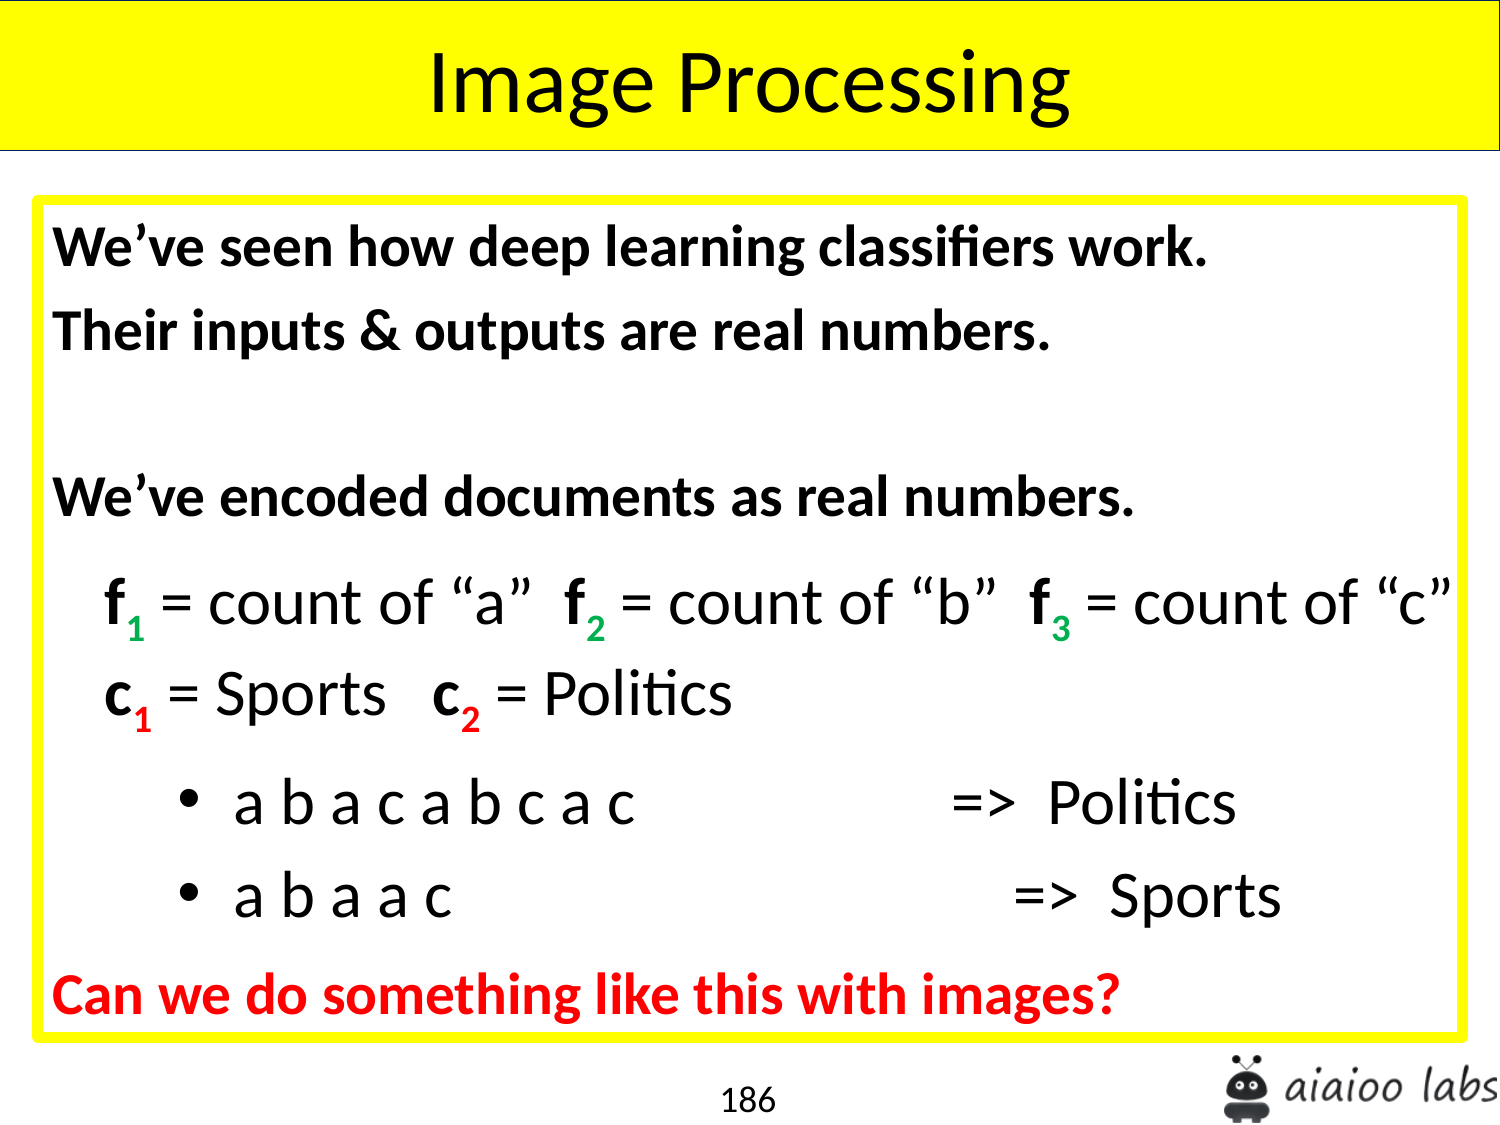

Image Processing
We’ve seen how deep learning classifiers work.
Their inputs & outputs are real numbers.

We’ve encoded documents as real numbers.

Can we do something like this with images?
f1 = count of “a”  f2 = count of “b”  f3 = count of “c”
c1 = Sports   c2 = Politics
a b a c a b c a c                     =>  Politics
a b a a c				  =>  Sports